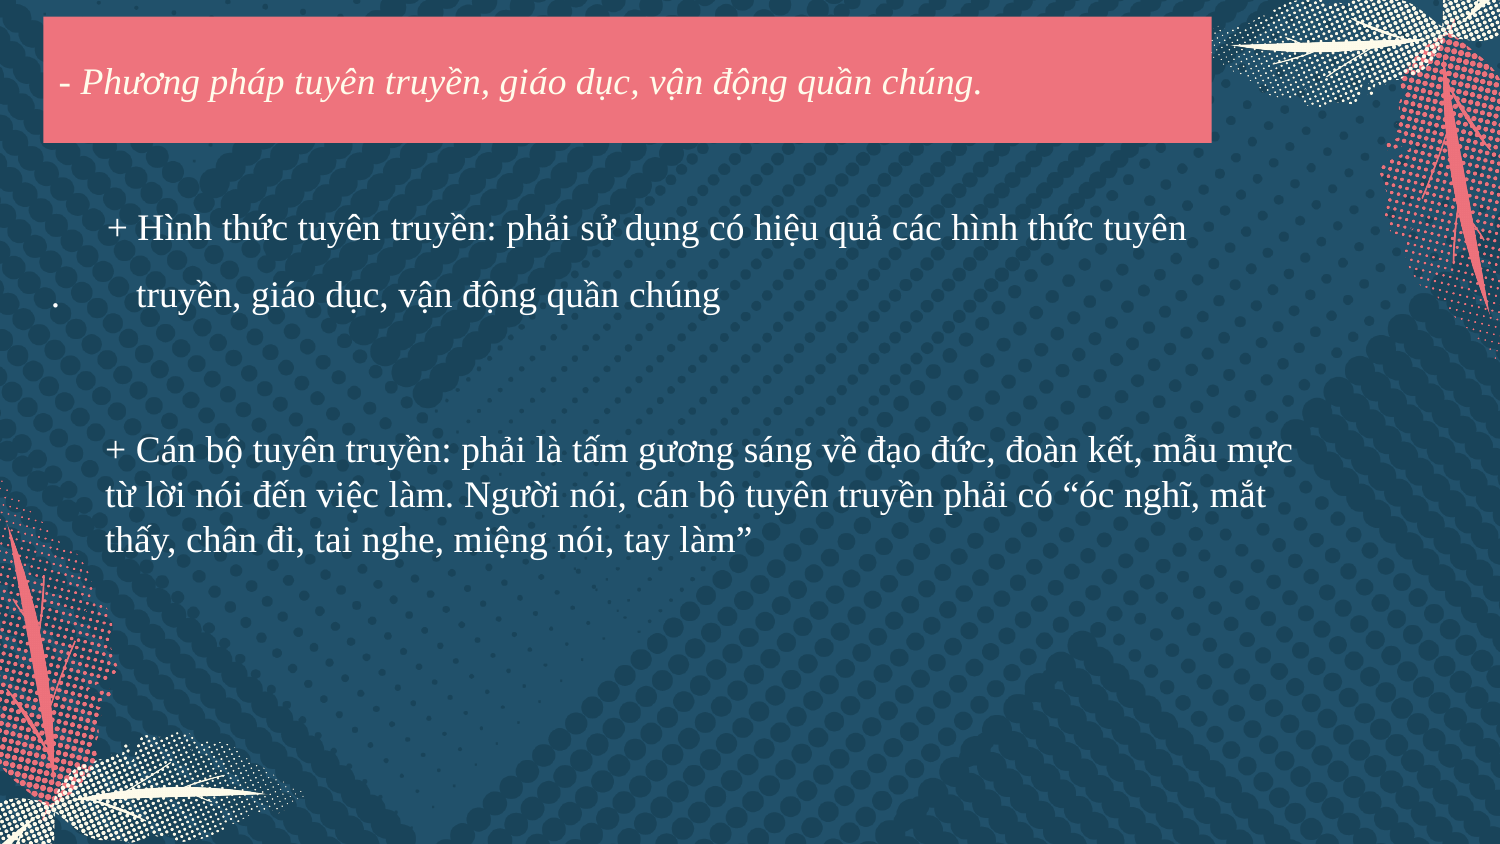

- Phương pháp tuyên truyền, giáo dục, vận động quần chúng.
+ Hình thức tuyên truyền: phải sử dụng có hiệu quả các hình thức tuyên         .        truyền, giáo dục, vận động quần chúng
+ Cán bộ tuyên truyền: phải là tấm gương sáng về đạo đức, đoàn kết, mẫu mực từ lời nói đến việc làm. Người nói, cán bộ tuyên truyền phải có “óc nghĩ, mắt thấy, chân đi, tai nghe, miệng nói, tay làm”